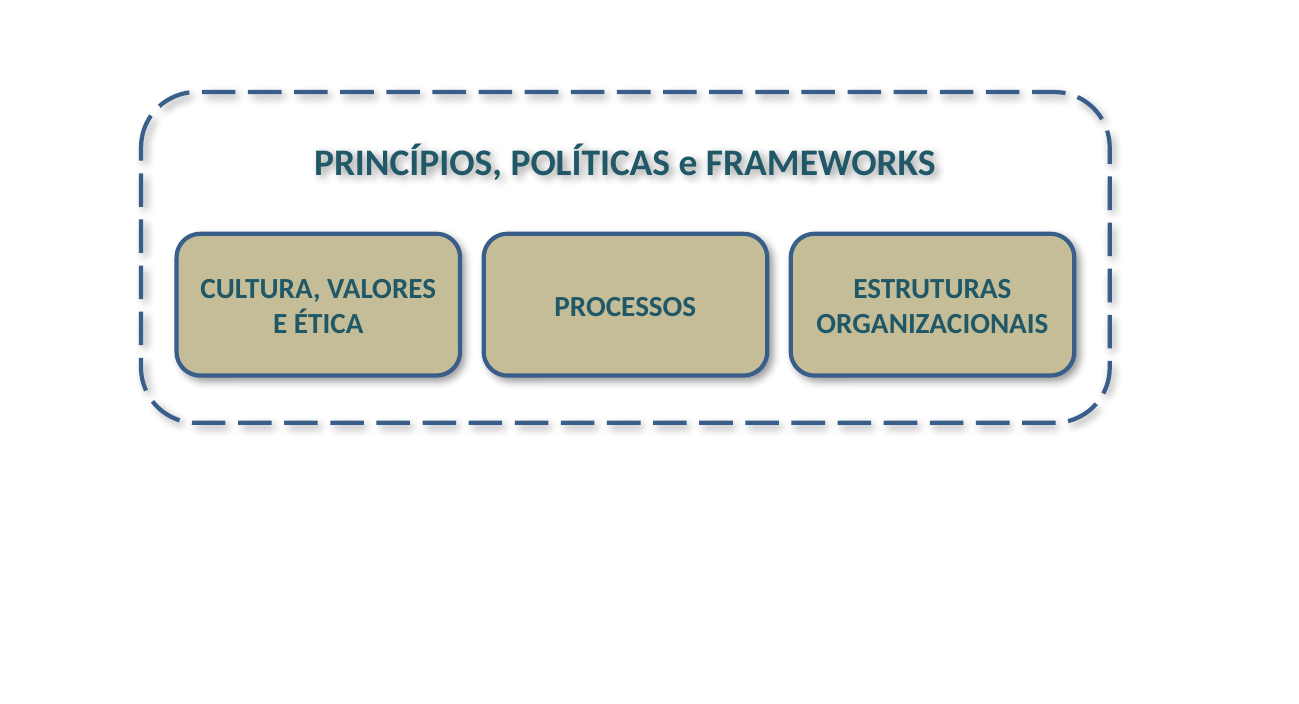

PRINCÍPIOS, POLÍTICAS e FRAMEWORKS
CULTURA, VALORES E ÉTICA
PROCESSOS
ESTRUTURAS ORGANIZACIONAIS